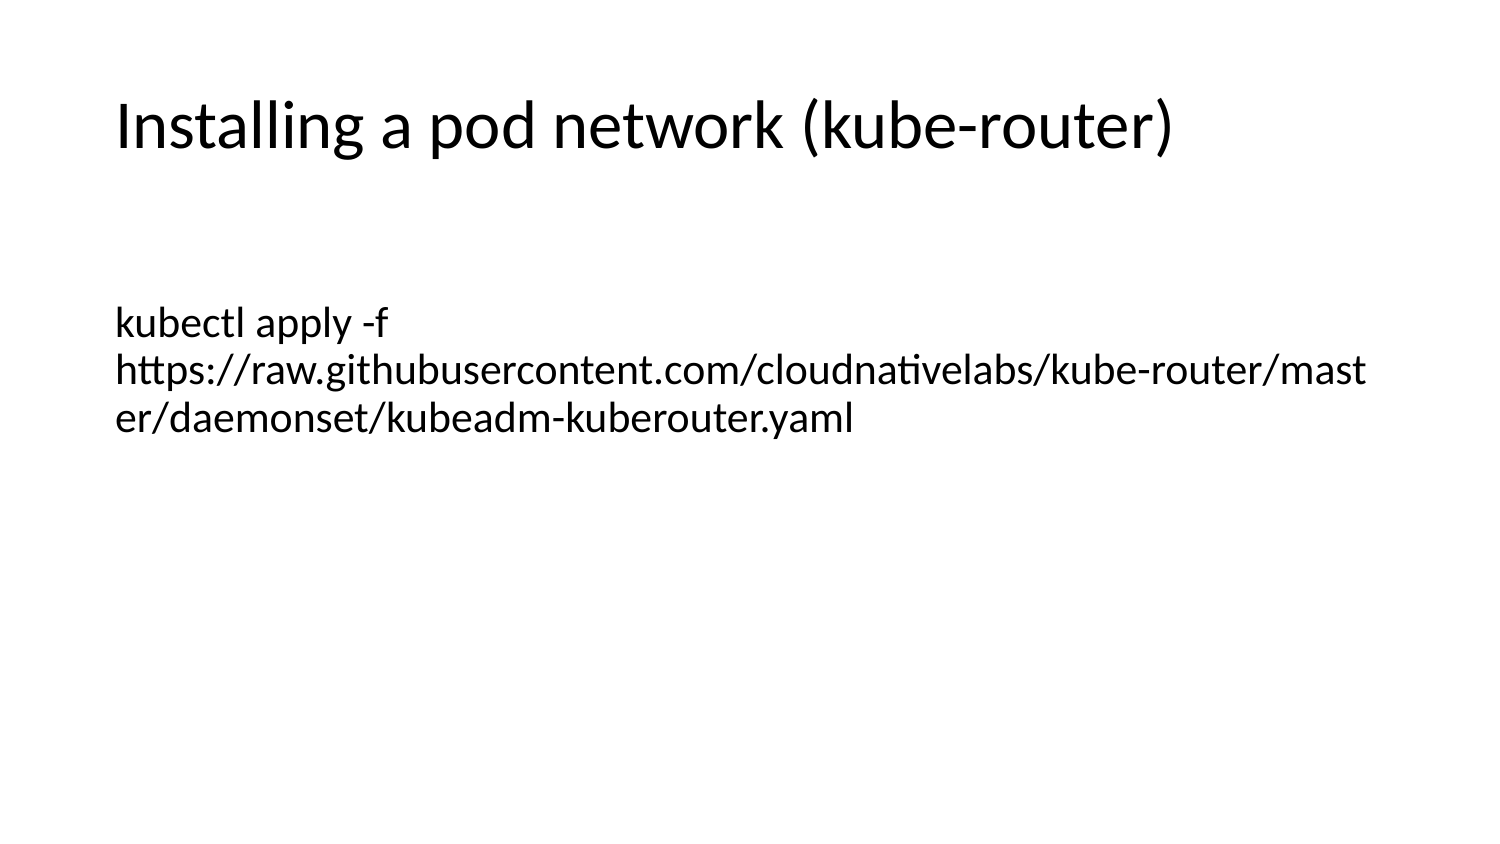

# Installing a pod network (kube-router)

kubectl apply -f https://raw.githubusercontent.com/cloudnativelabs/kube-router/master/daemonset/kubeadm-kuberouter.yaml